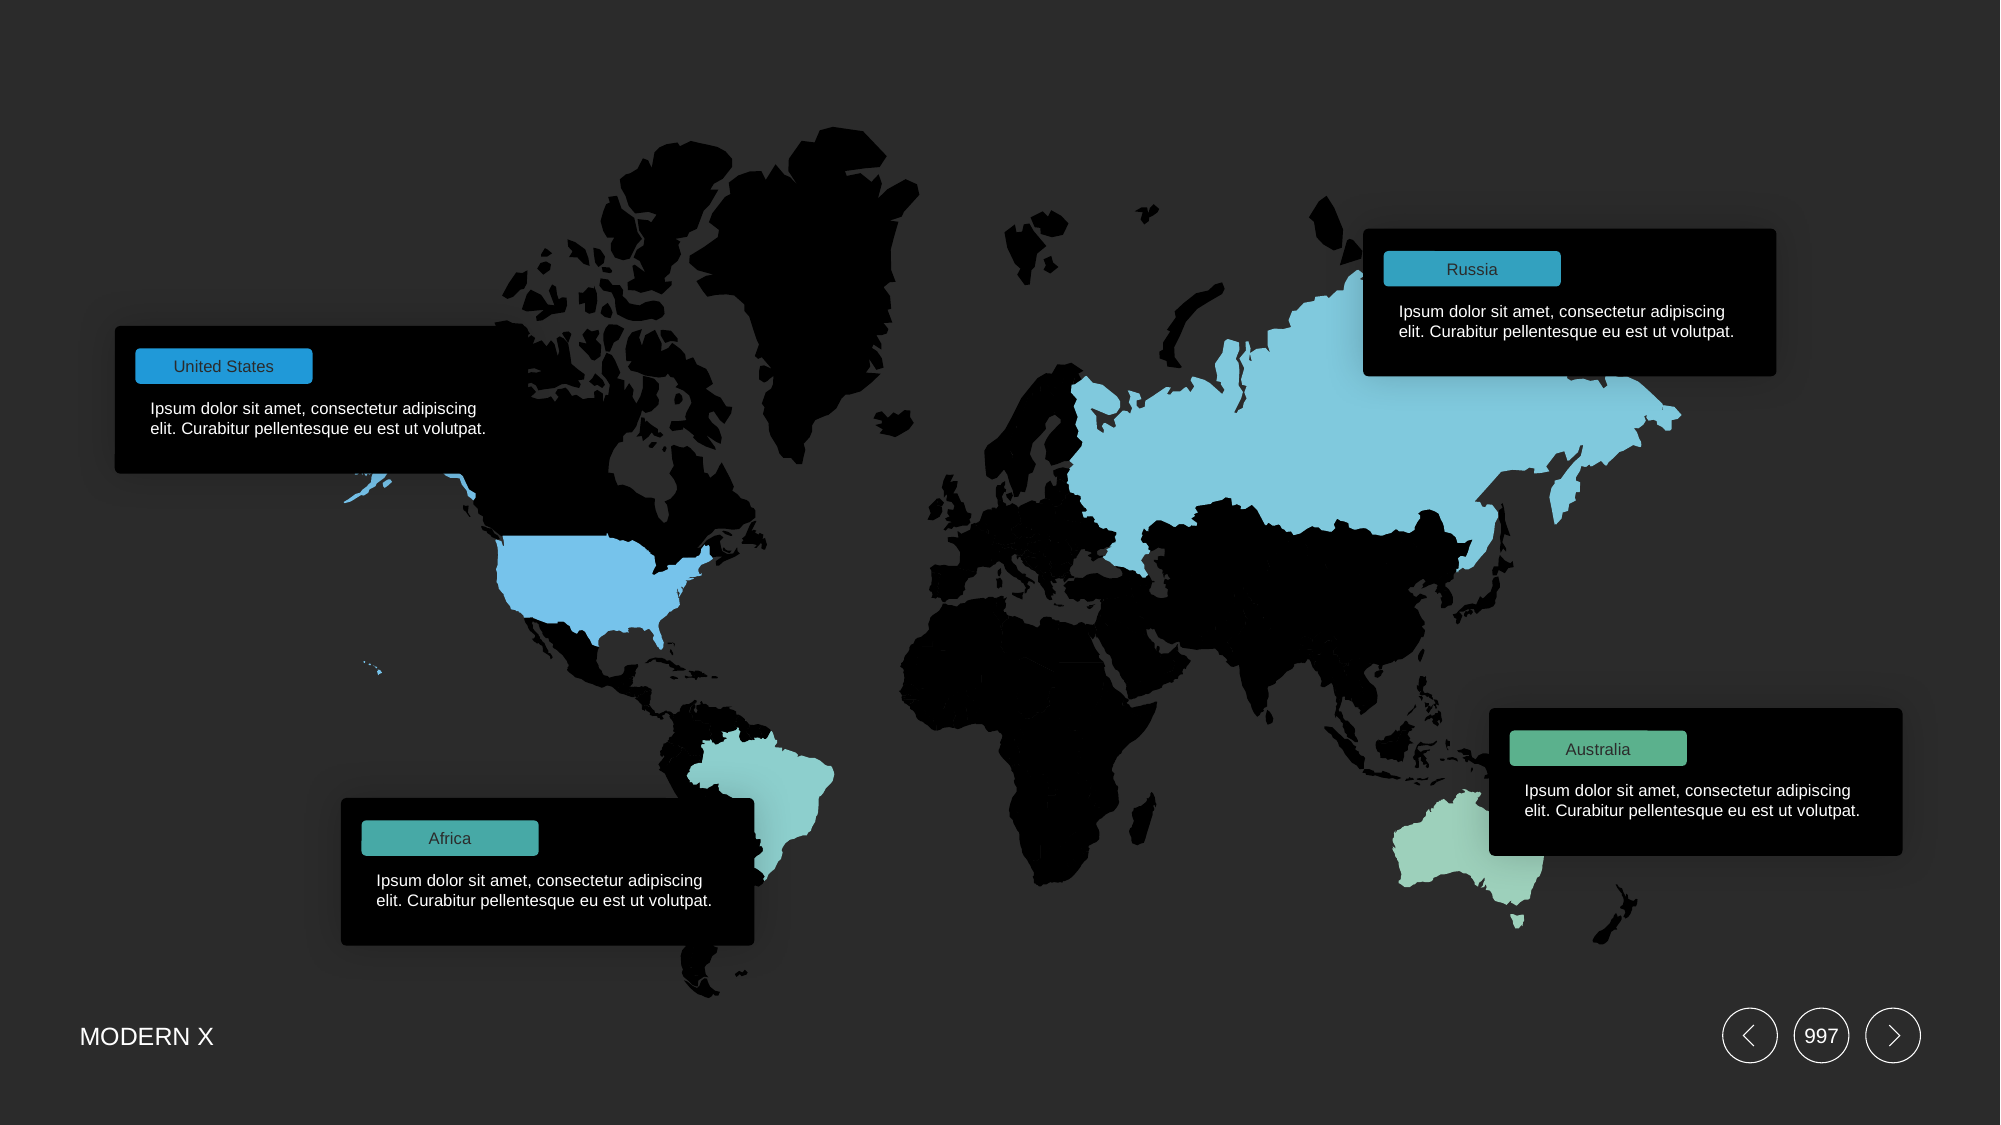

Russia
Ipsum dolor sit amet, consectetur adipiscing elit. Curabitur pellentesque eu est ut volutpat.

United States
Ipsum dolor sit amet, consectetur adipiscing elit. Curabitur pellentesque eu est ut volutpat.

Australia
Ipsum dolor sit amet, consectetur adipiscing elit. Curabitur pellentesque eu est ut volutpat.

Africa
Ipsum dolor sit amet, consectetur adipiscing elit. Curabitur pellentesque eu est ut volutpat.